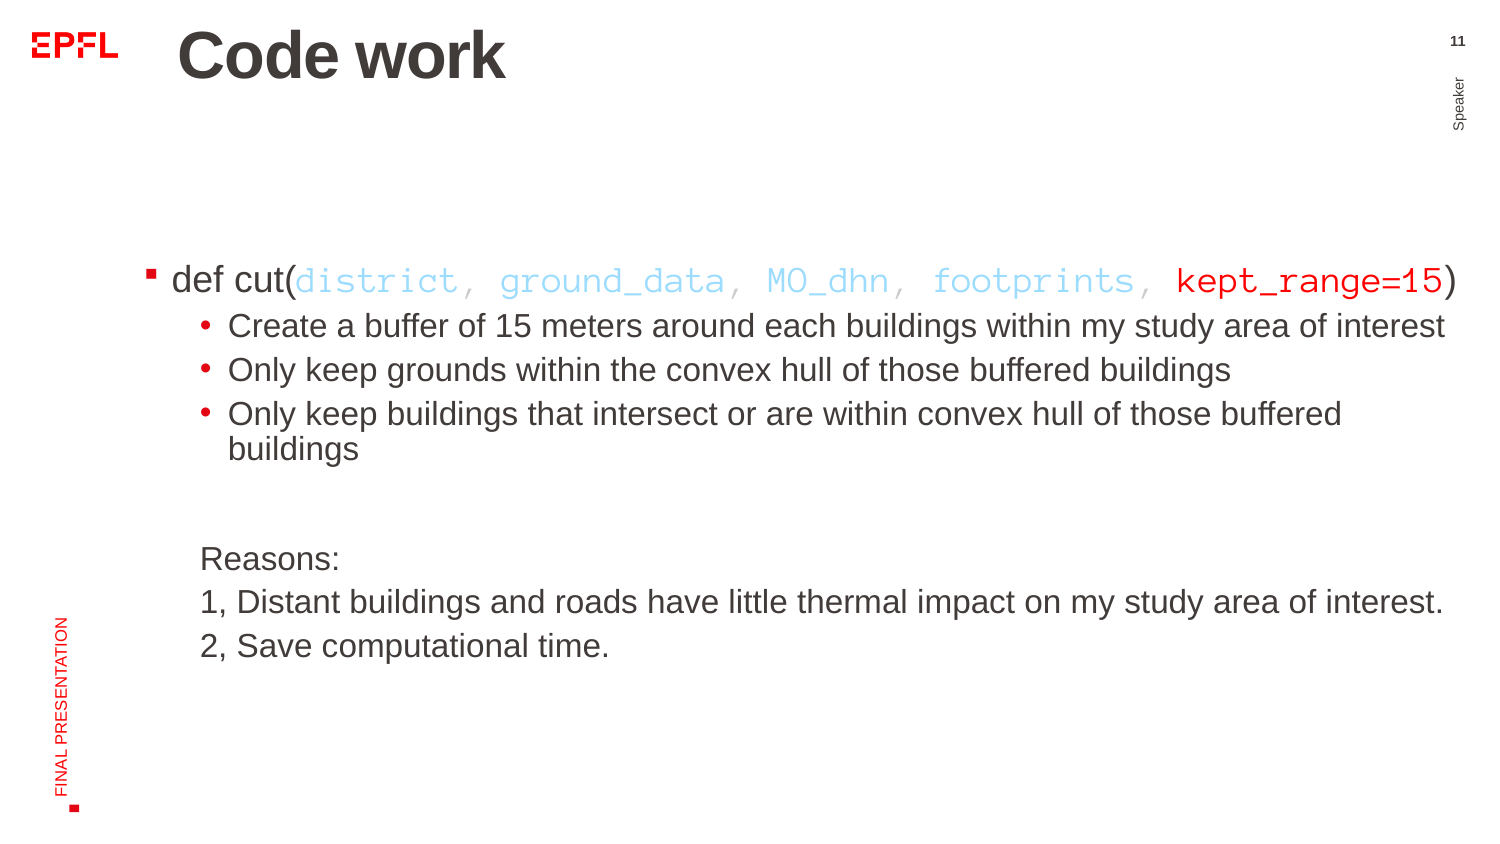

# Code work
11
def cut(district, ground_data, MO_dhn, footprints, kept_range=15)
Create a buffer of 15 meters around each buildings within my study area of interest
Only keep grounds within the convex hull of those buffered buildings
Only keep buildings that intersect or are within convex hull of those buffered buildings

Reasons:
1, Distant buildings and roads have little thermal impact on my study area of interest.
2, Save computational time.
Speaker
FINAL PRESENTATION